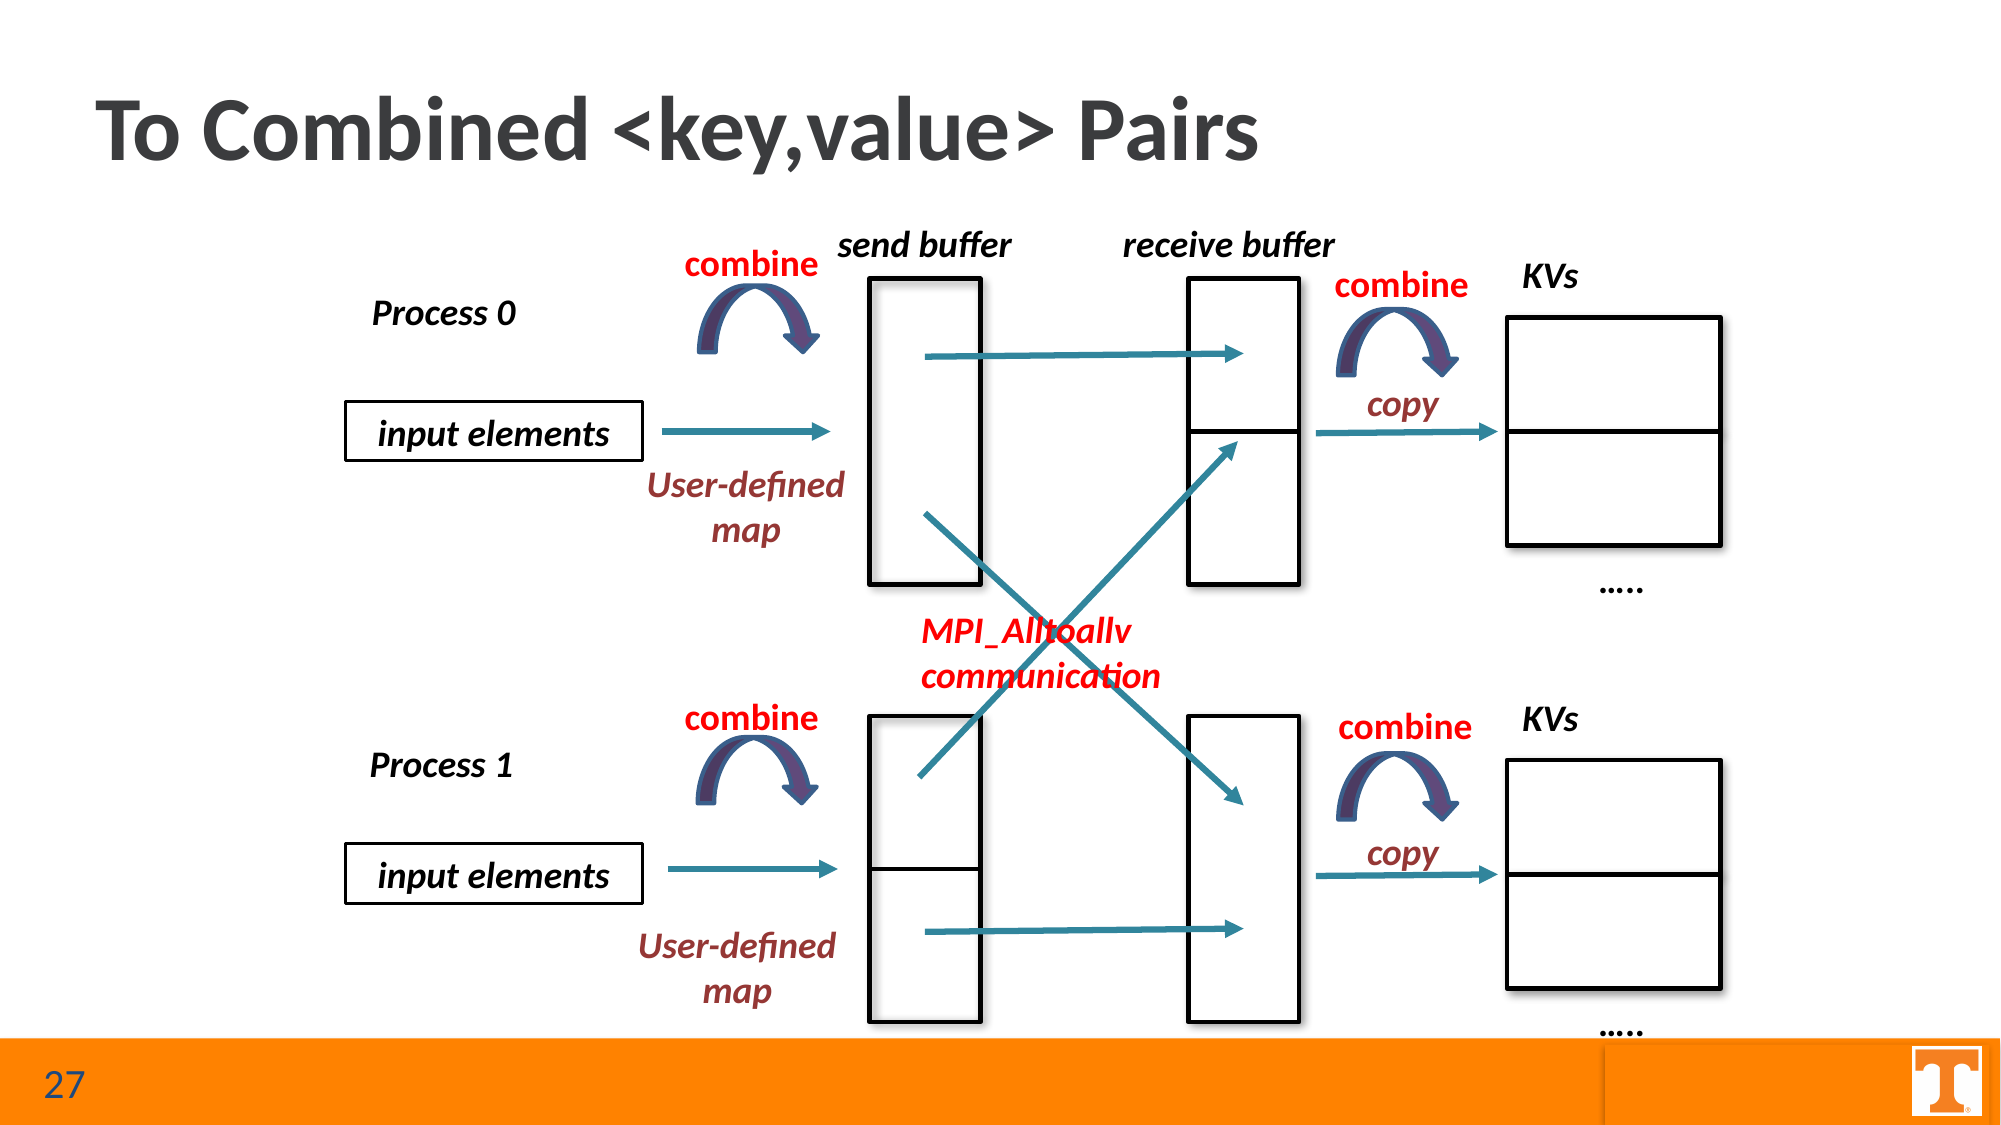

# To Combined <key,value> Pairs
receive buffer
send buffer
combine
KVs
combine

Process 0

copy
input elements

User-defined
map
…..
MPI_Alltoallv
communication
combine
KVs
combine

Process 1

copy
input elements

User-defined
map
…..
27